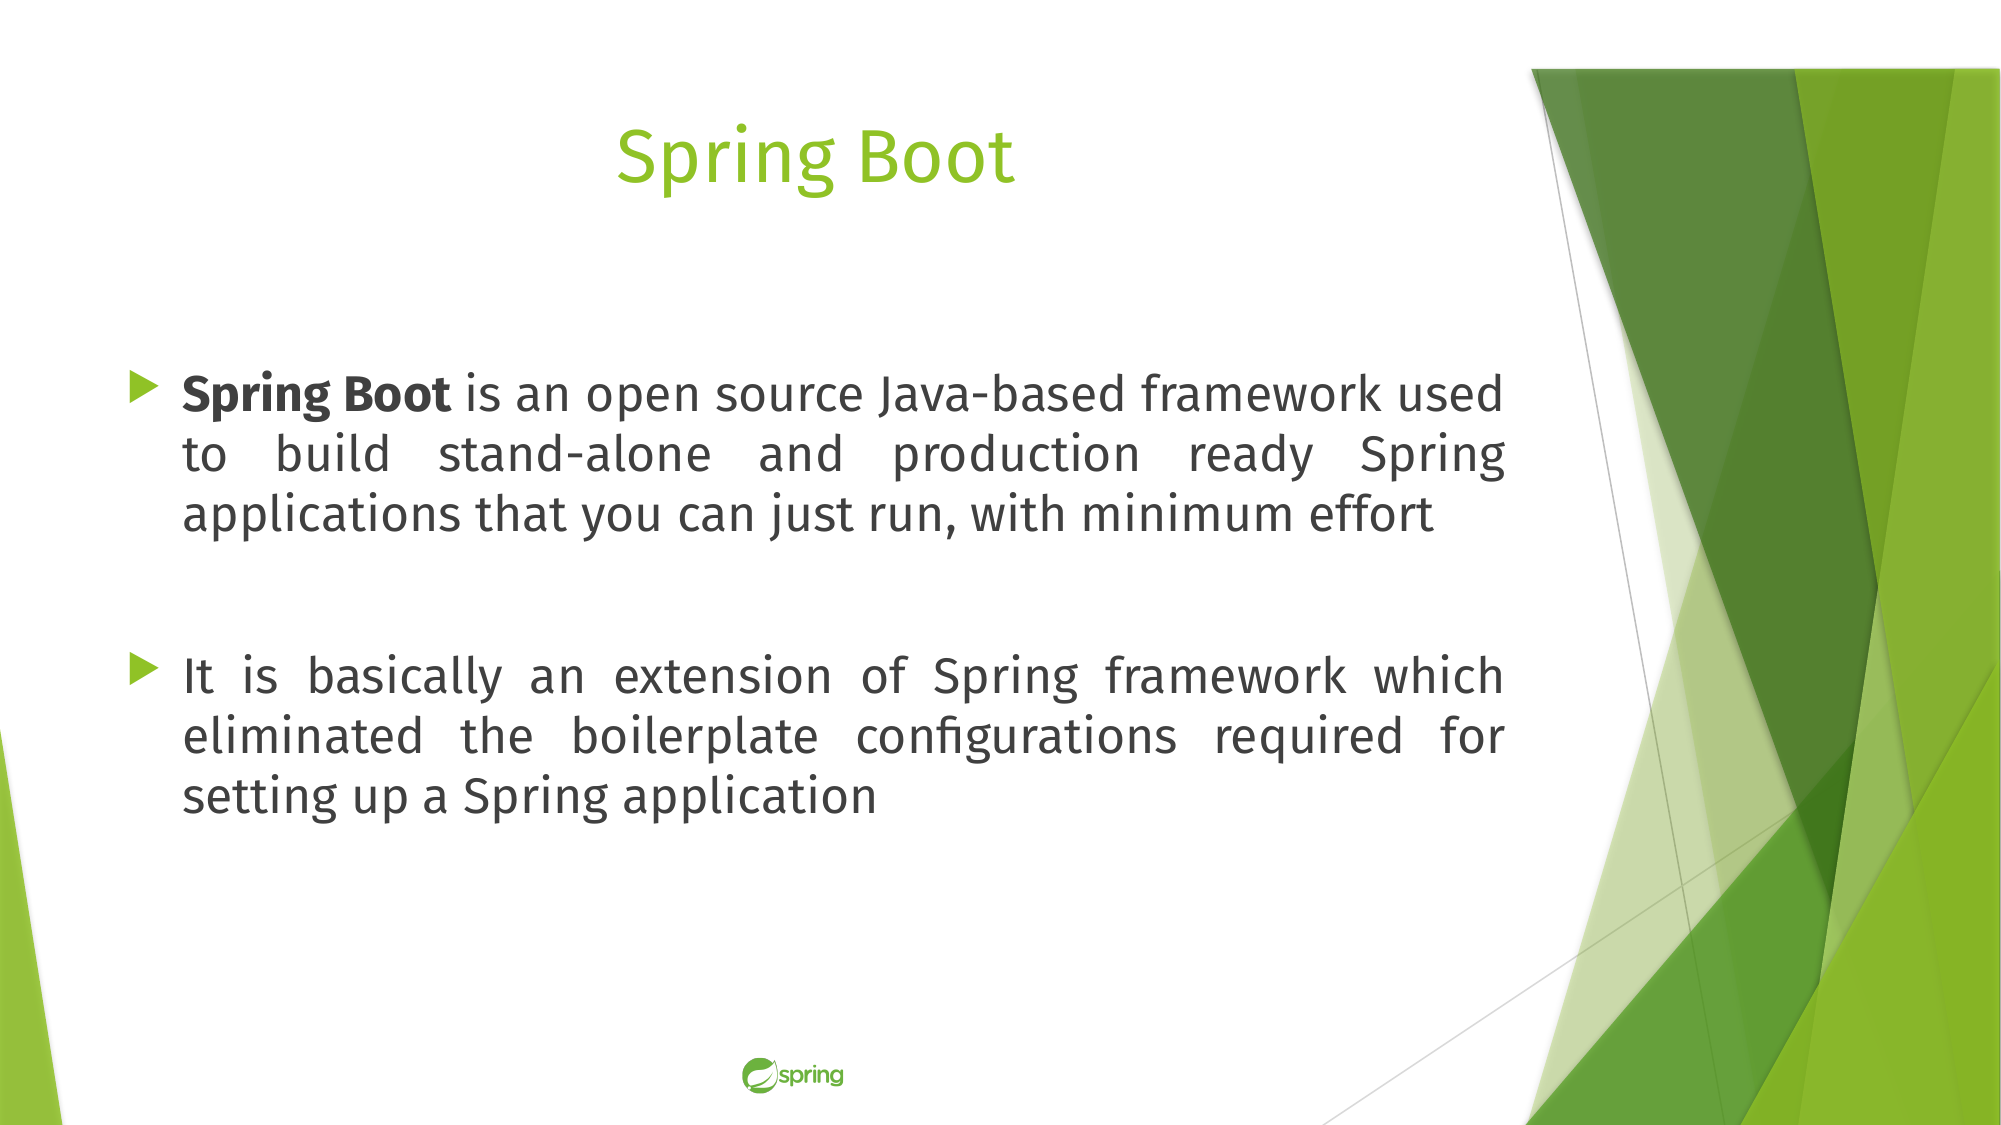

# Spring Boot
Spring Boot is an open source Java-based framework used to build stand-alone and production ready Spring applications that you can just run, with minimum effort

It is basically an extension of Spring framework which eliminated the boilerplate configurations required for setting up a Spring application